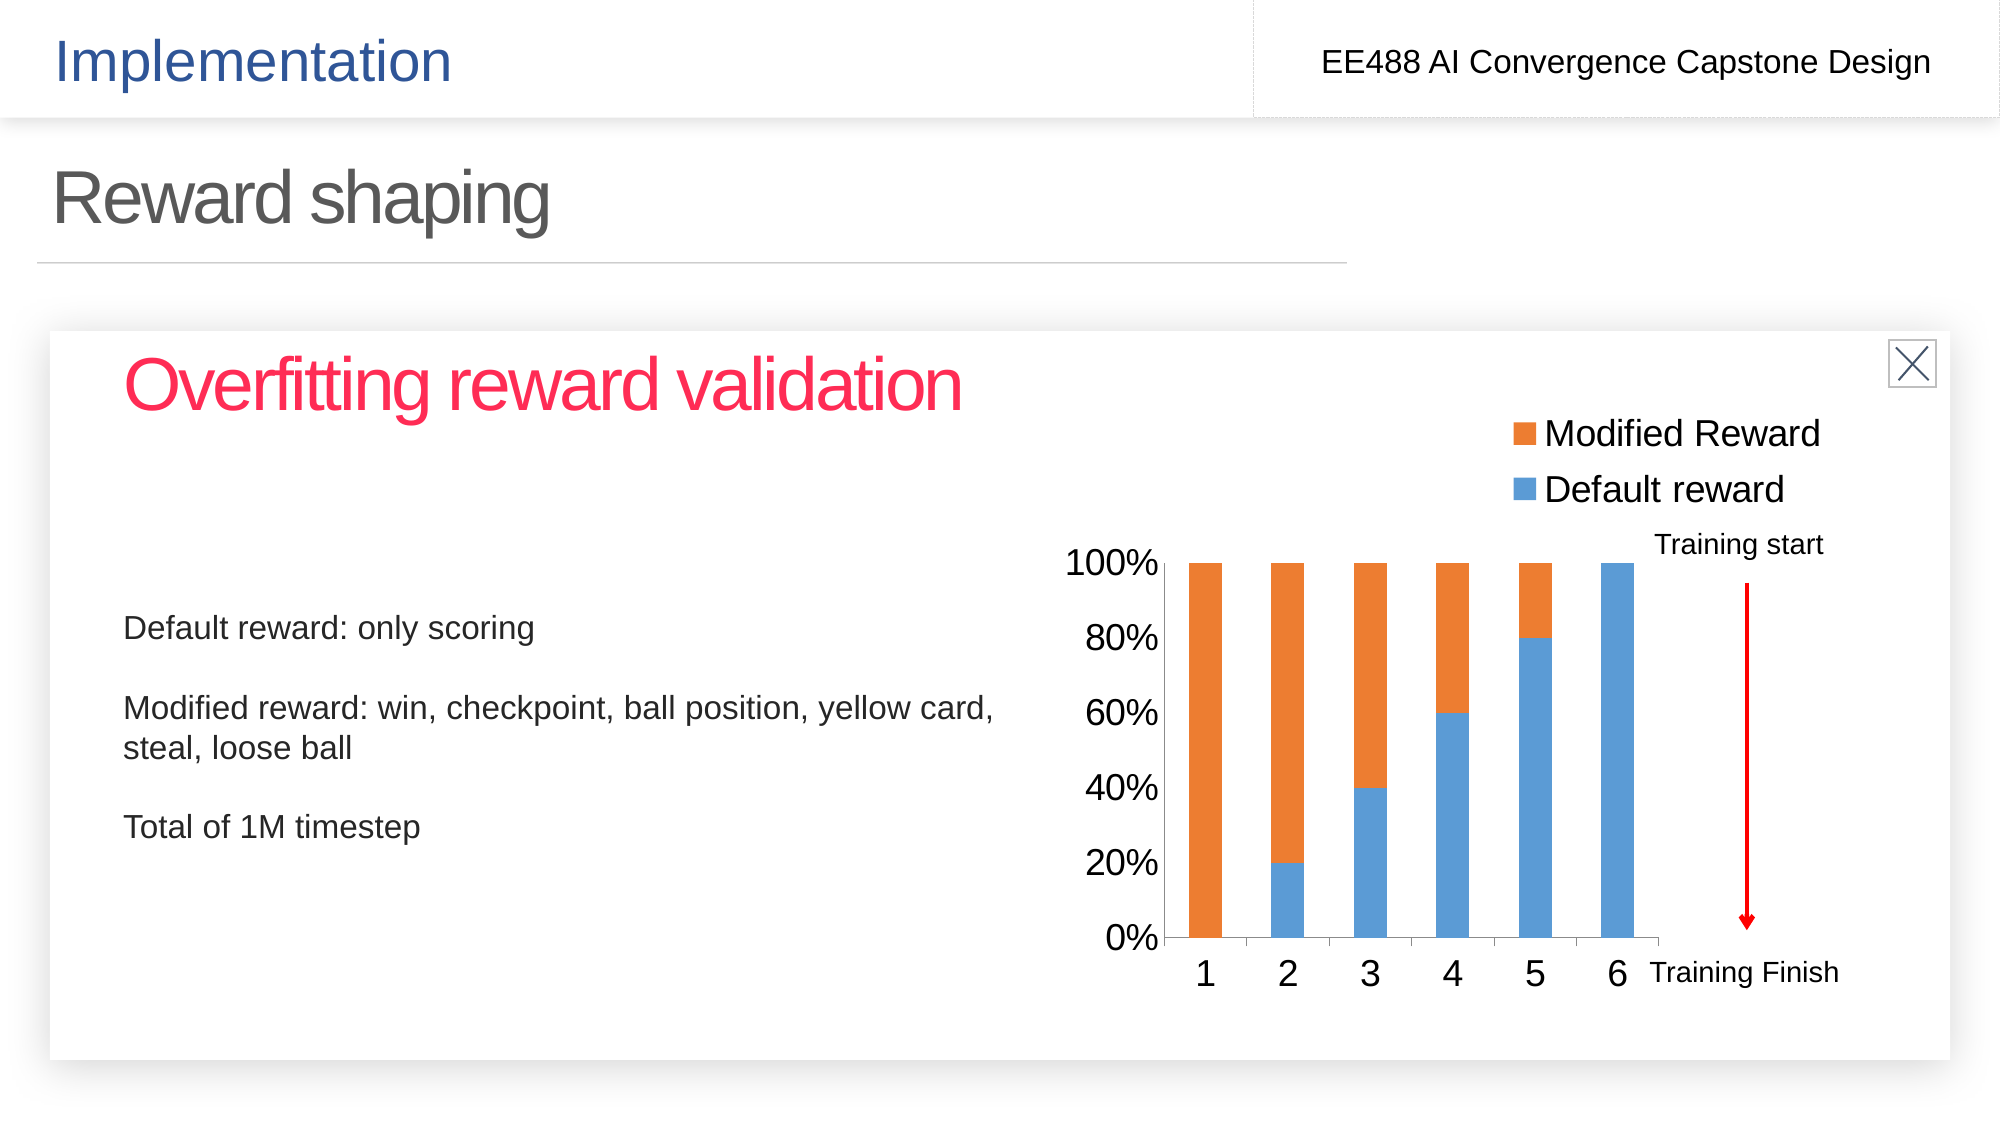

Implementation
EE488 AI Convergence Capstone Design
Reward shaping

### Chart

| Category | Default reward | Modified Reward |
|---|---|---|
| 1 | 0.0 | 100.0 |
| 2 | 20.0 | 80.0 |
| 3 | 40.0 | 60.0 |
| 4 | 60.0 | 40.0 |
| 5 | 80.0 | 20.0 |
| 6 | 100.0 | 0.0 |
Overfitting reward validation

Training start
Default reward: only scoring

Modified reward: win, checkpoint, ball position, yellow card, steal, loose ball

Total of 1M timestep
Training Finish